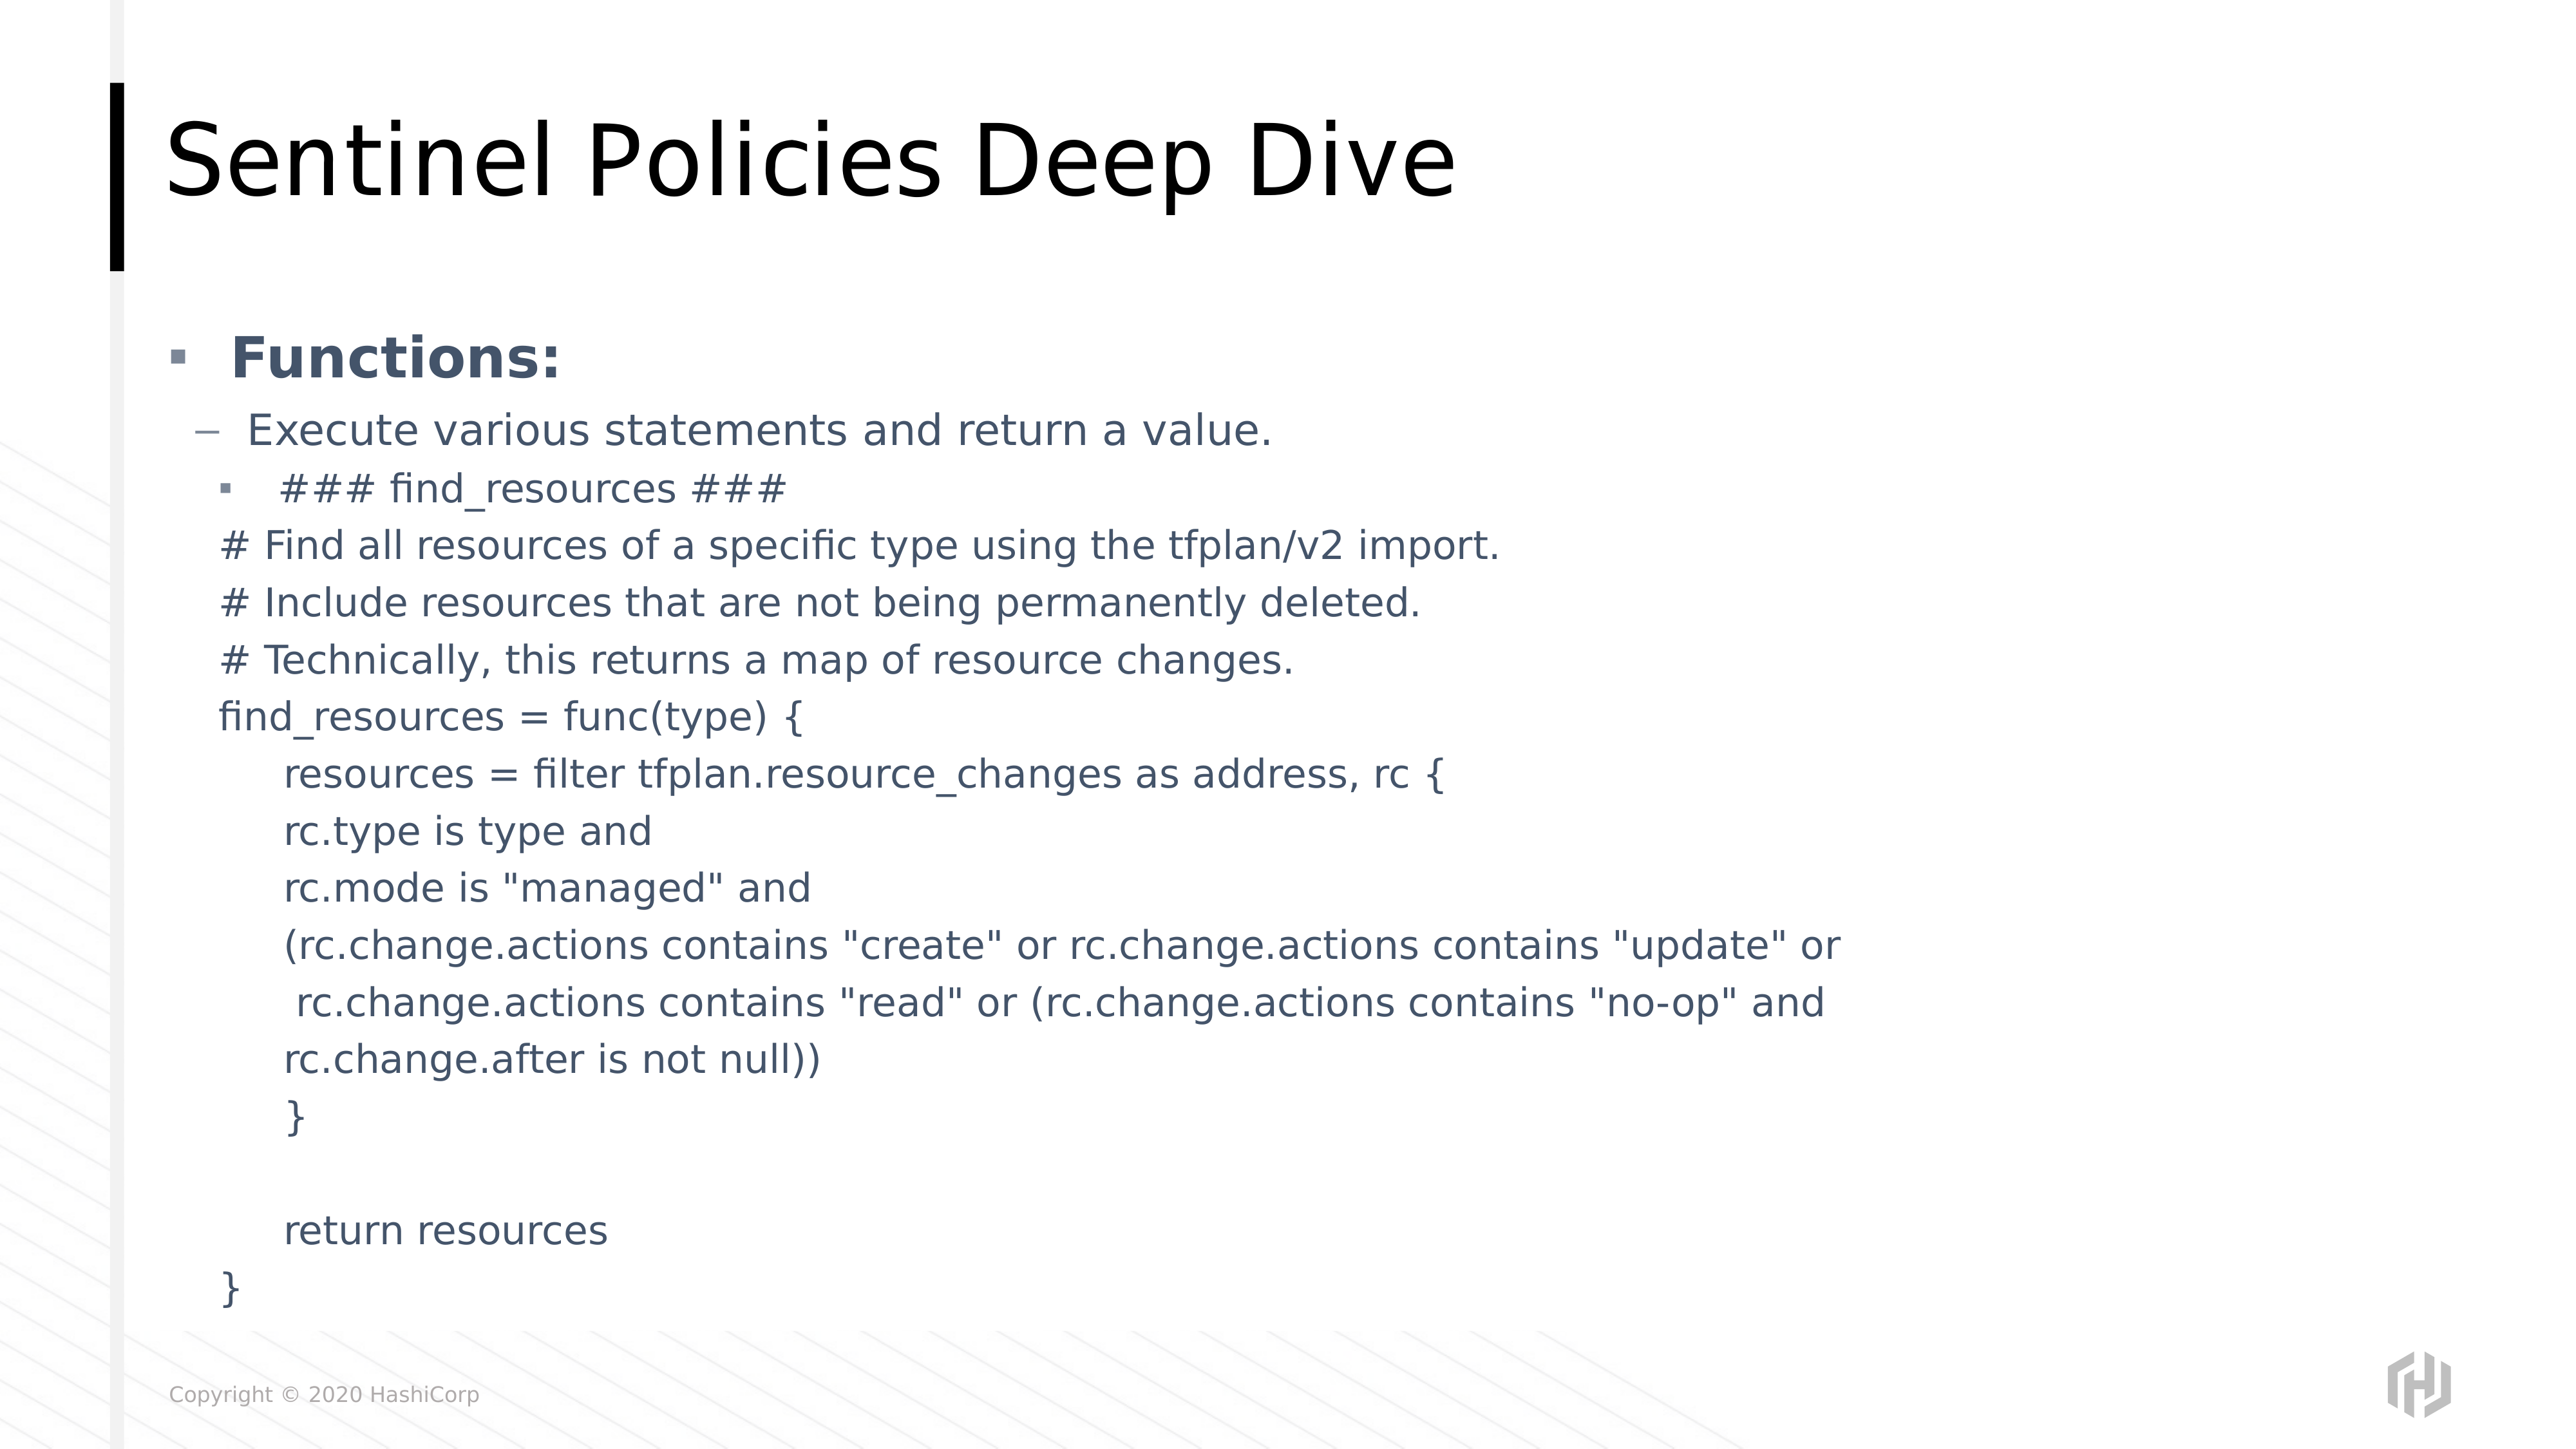

# Sentinel Policies Deep Dive
Functions:
Execute various statements and return a value.
### find_resources ###
	# Find all resources of a specific type using the tfplan/v2 import.
	# Include resources that are not being permanently deleted.
	# Technically, this returns a map of resource changes.
	find_resources = func(type) {
  	resources = filter tfplan.resource_changes as address, rc {
  		rc.type is type and
  		rc.mode is "managed" and
  		(rc.change.actions contains "create" or rc.change.actions contains "update" or
    	 rc.change.actions contains "read" or (rc.change.actions contains "no-op" and
     	rc.change.after is not null))
  	}

  	return resources
	}